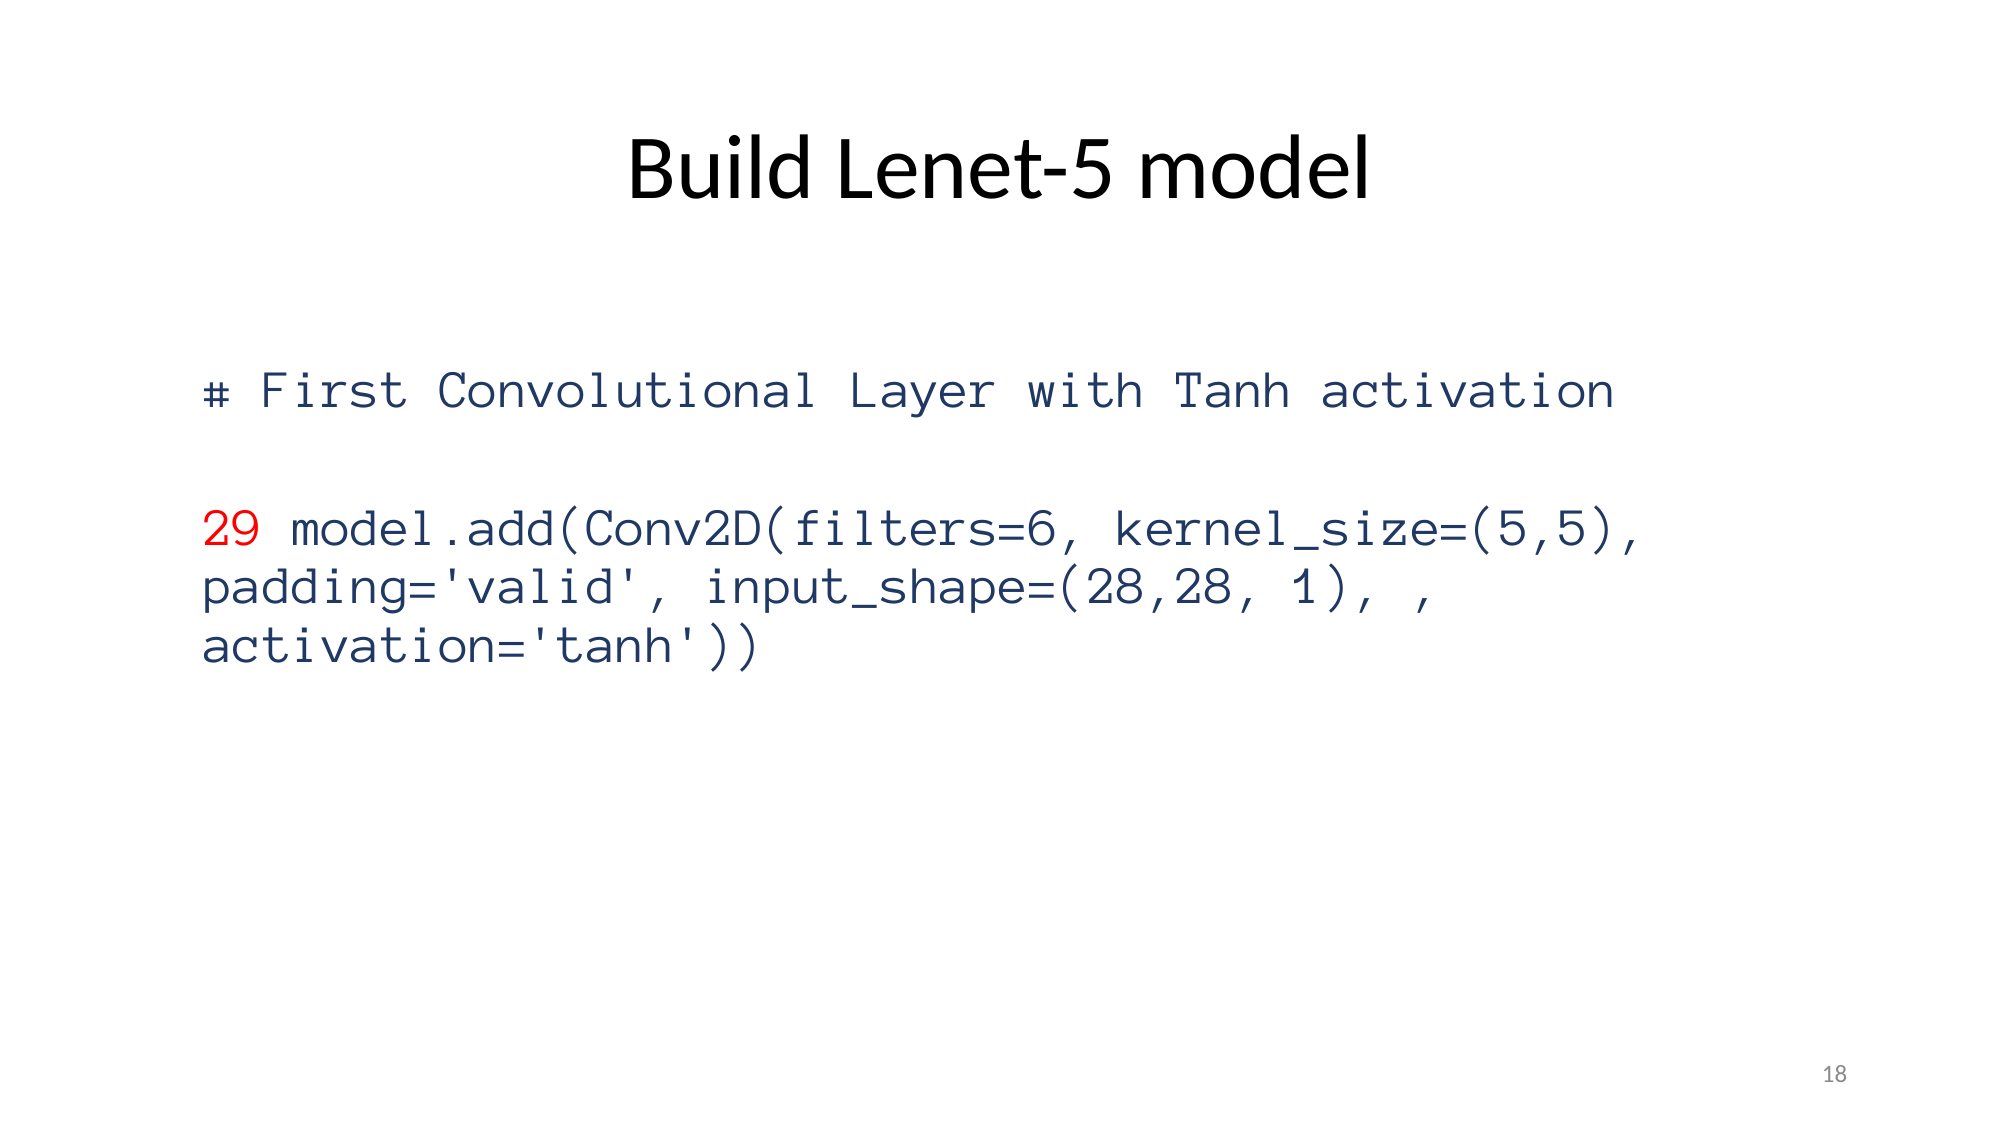

# Build Lenet-5 model
# First Convolutional Layer with Tanh activation

29 model.add(Conv2D(filters=6, kernel_size=(5,5), padding='valid', input_shape=(28,28, 1), , activation='tanh'))

18